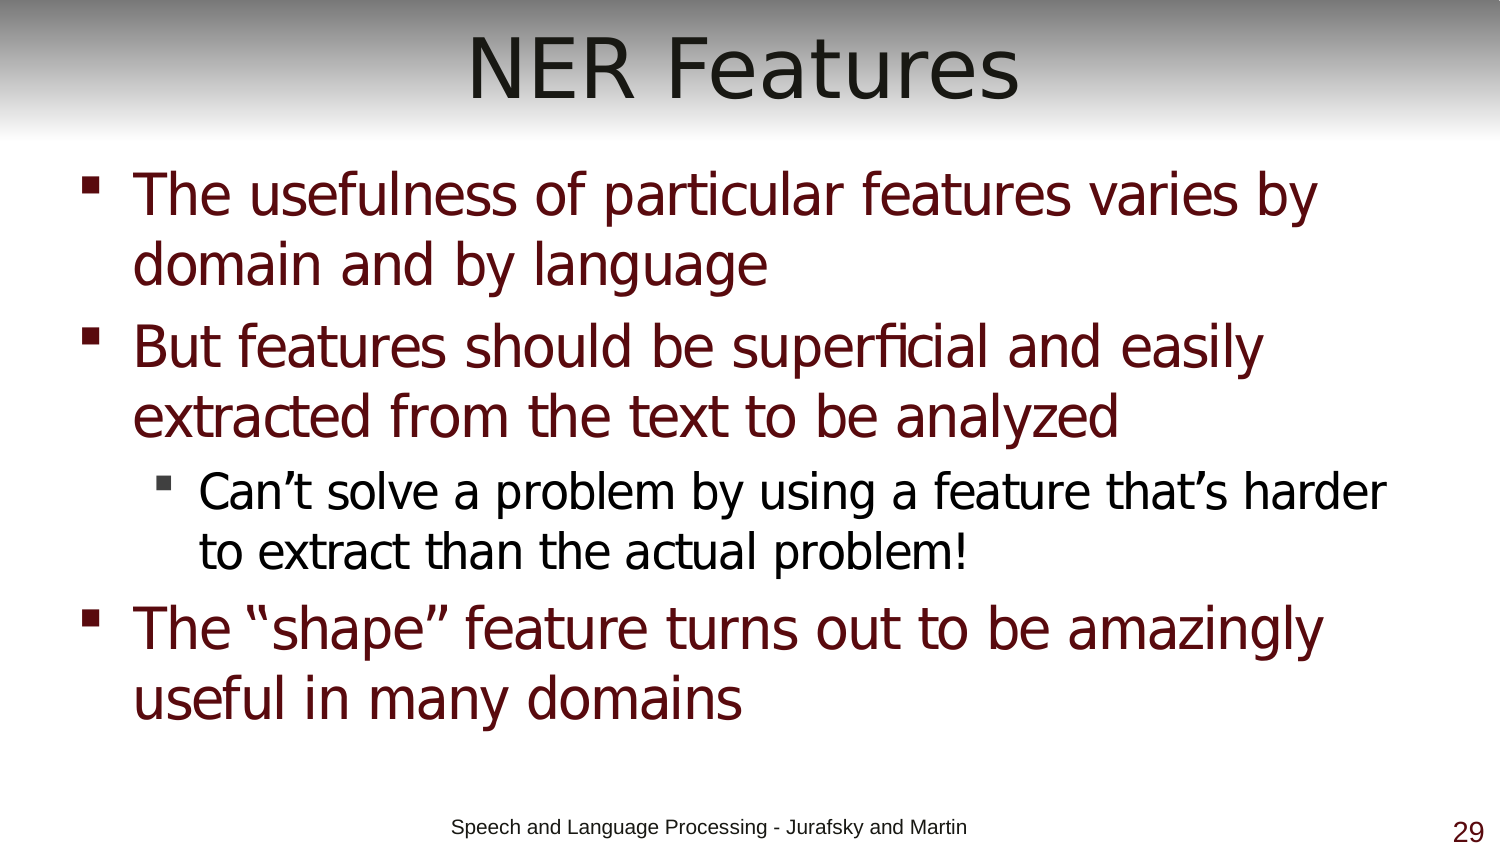

# NER Features
The usefulness of particular features varies by domain and by language
But features should be superficial and easily extracted from the text to be analyzed
Can’t solve a problem by using a feature that’s harder to extract than the actual problem!
The “shape” feature turns out to be amazingly useful in many domains
                                         Speech and Language Processing - Jurafsky and Martin
29